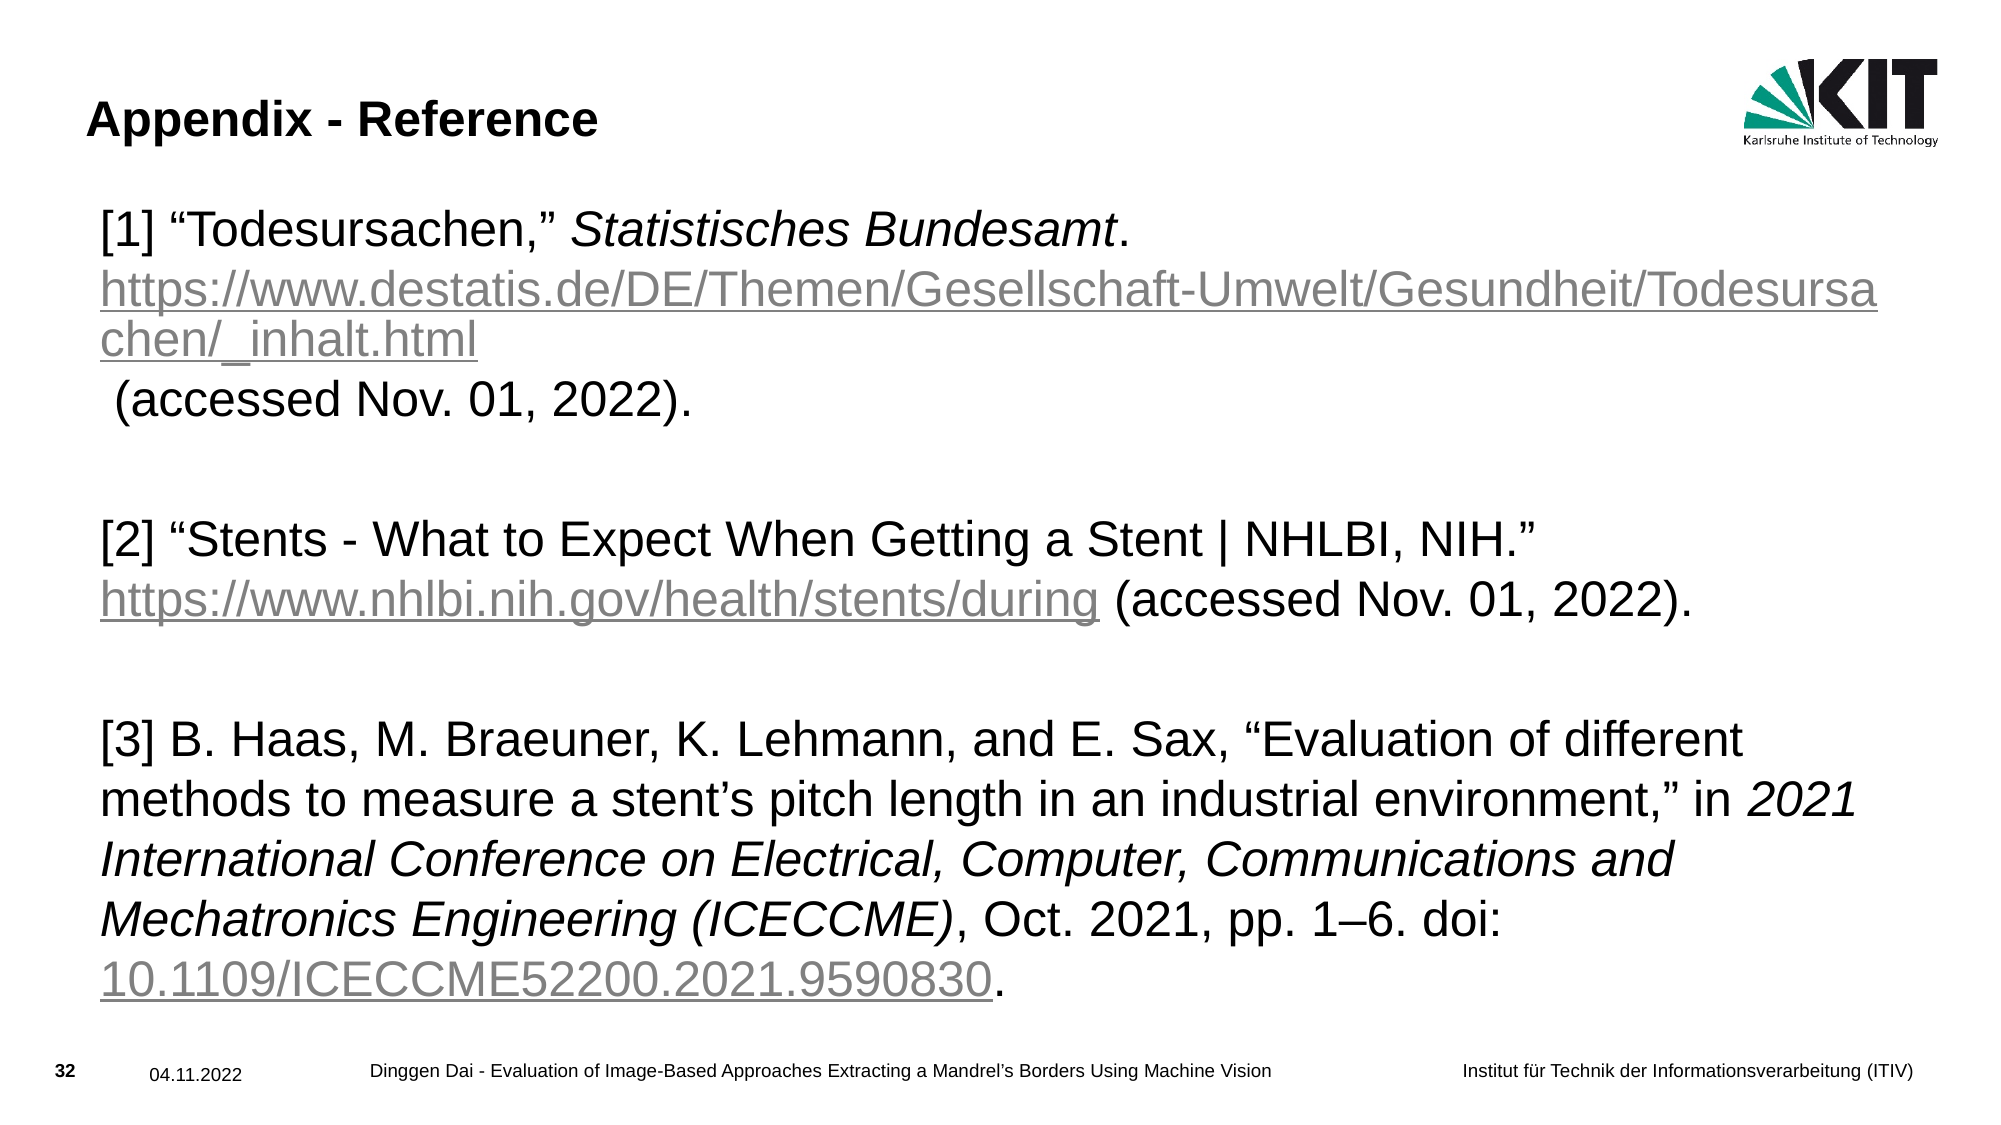

# Appendix - Reference
[1] “Todesursachen,” Statistisches Bundesamt. https://www.destatis.de/DE/Themen/Gesellschaft-Umwelt/Gesundheit/Todesursachen/_inhalt.html (accessed Nov. 01, 2022).

[2] “Stents - What to Expect When Getting a Stent | NHLBI, NIH.” https://www.nhlbi.nih.gov/health/stents/during (accessed Nov. 01, 2022).

[3] B. Haas, M. Braeuner, K. Lehmann, and E. Sax, “Evaluation of different methods to measure a stent’s pitch length in an industrial environment,” in 2021 International Conference on Electrical, Computer, Communications and Mechatronics Engineering (ICECCME), Oct. 2021, pp. 1–6. doi: 10.1109/ICECCME52200.2021.9590830.

Dinggen Dai - Evaluation of Image-Based Approaches Extracting a Mandrel’s Borders Using Machine Vision